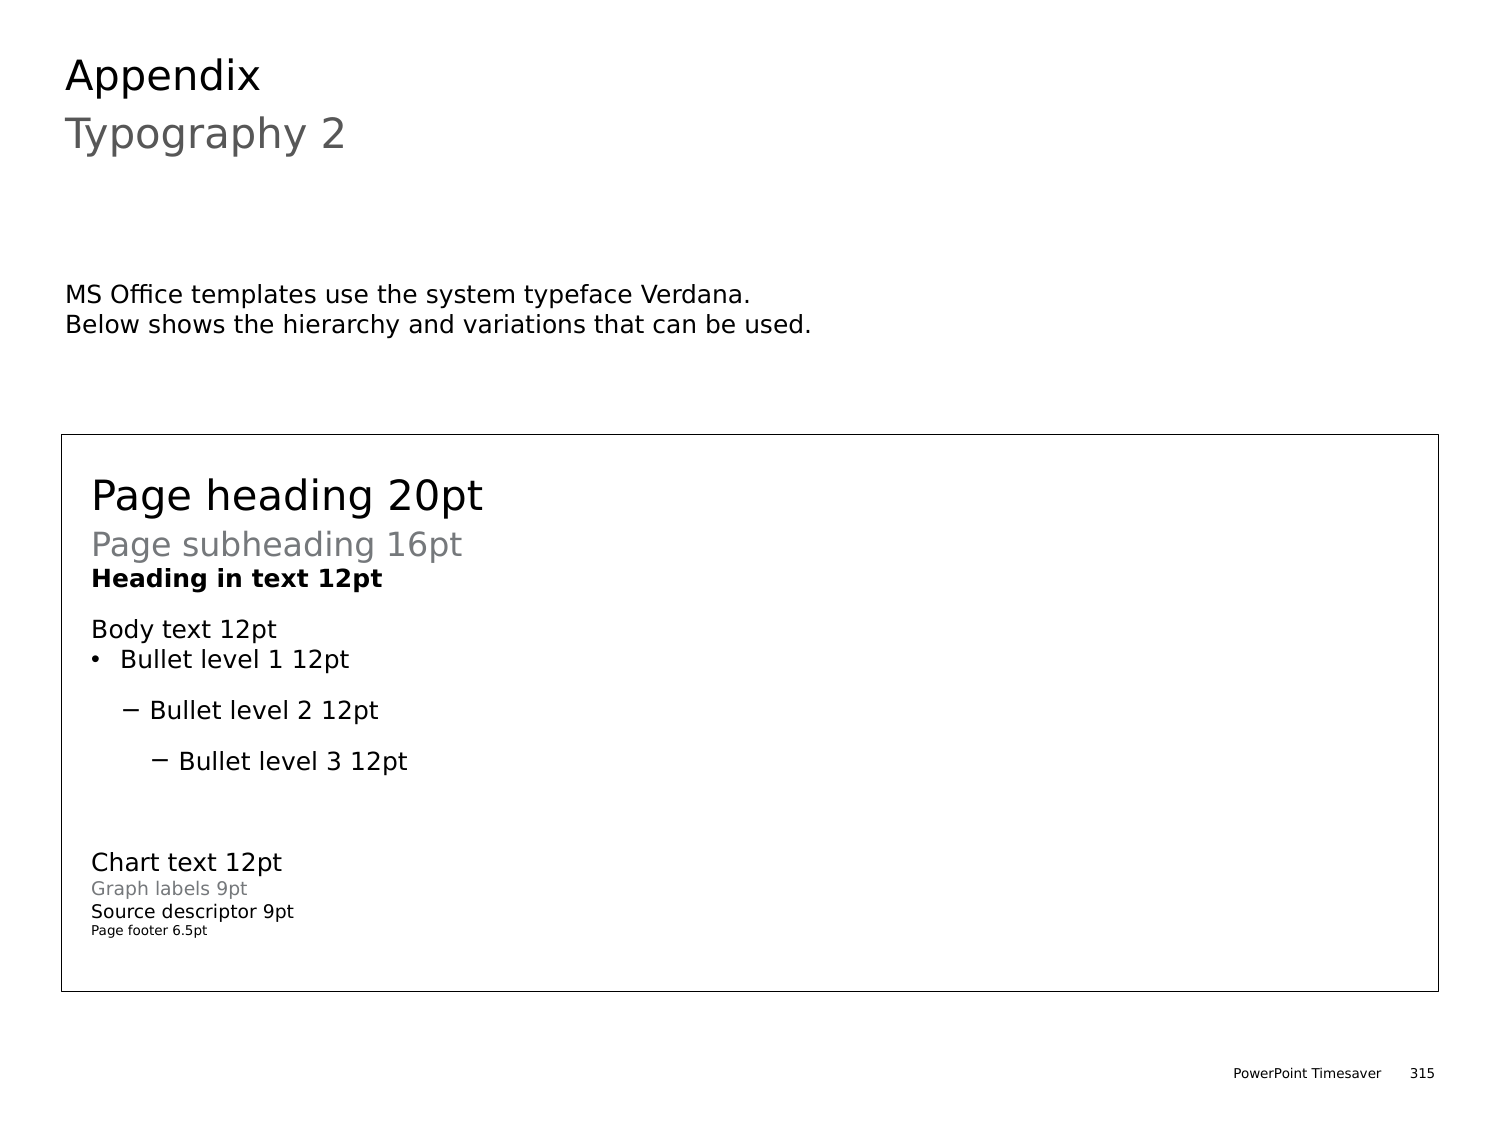

# Appendix
Typography 2
MS Office templates use the system typeface Verdana.
Below shows the hierarchy and variations that can be used.

Page heading 20pt
Page subheading 16pt
Heading in text 12pt
Body text 12pt
Bullet level 1 12pt
Bullet level 2 12pt
Bullet level 3 12pt

Chart text 12pt
Graph labels 9pt
Source descriptor 9pt
Page footer 6.5pt